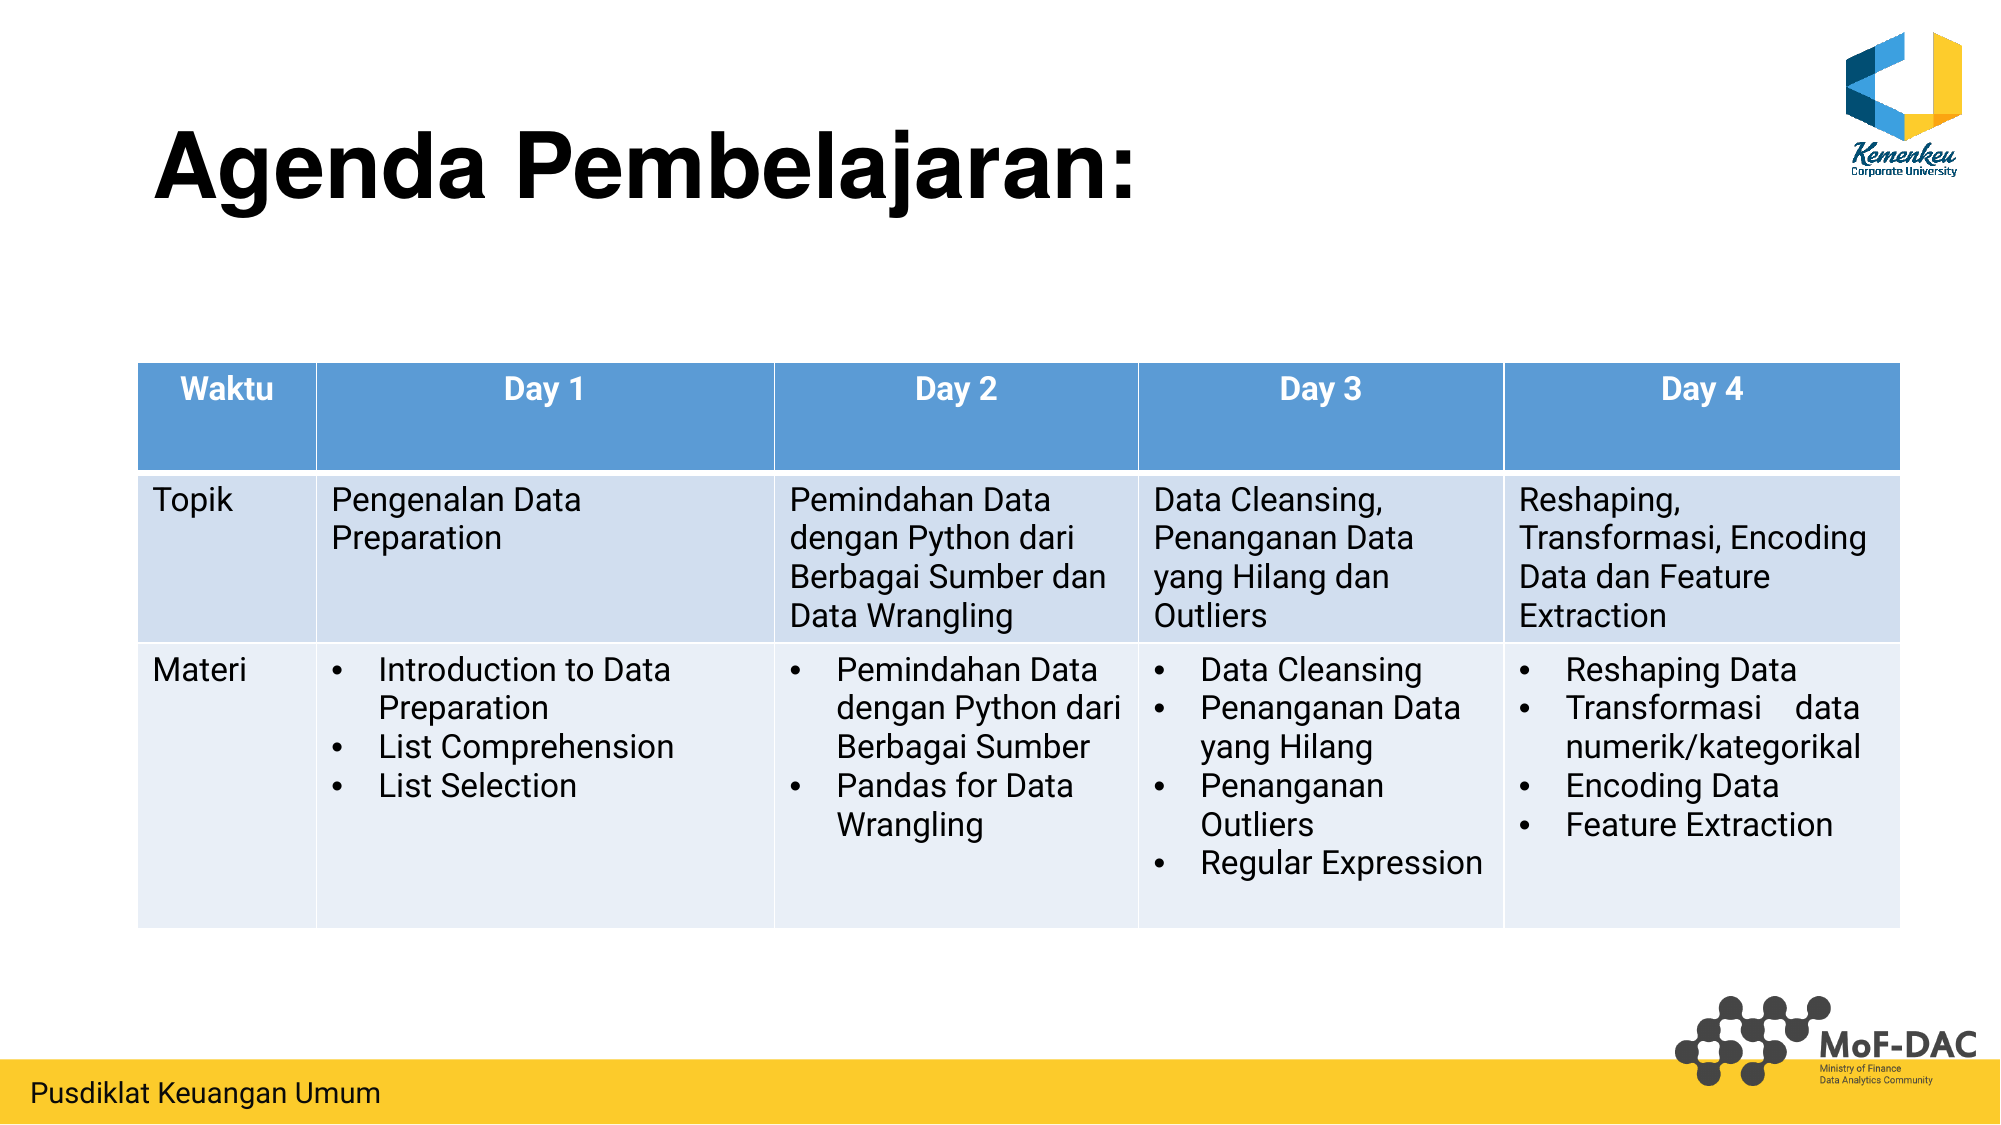

# Agenda Pembelajaran:
| Waktu | Day 1 | Day 2 | Day 3 | Day 4 |
| --- | --- | --- | --- | --- |
| Topik | Pengenalan Data Preparation | Pemindahan Data dengan Python dari Berbagai Sumber dan Data Wrangling | Data Cleansing, Penanganan Data yang Hilang dan Outliers | Reshaping, Transformasi, Encoding Data dan Feature Extraction |
| Materi | Introduction to Data Preparation List Comprehension List Selection | Pemindahan Data dengan Python dari Berbagai Sumber Pandas for Data Wrangling | Data Cleansing Penanganan Data yang Hilang Penanganan Outliers Regular Expression | Reshaping Data Transformasi data numerik/kategorikal Encoding Data Feature Extraction |